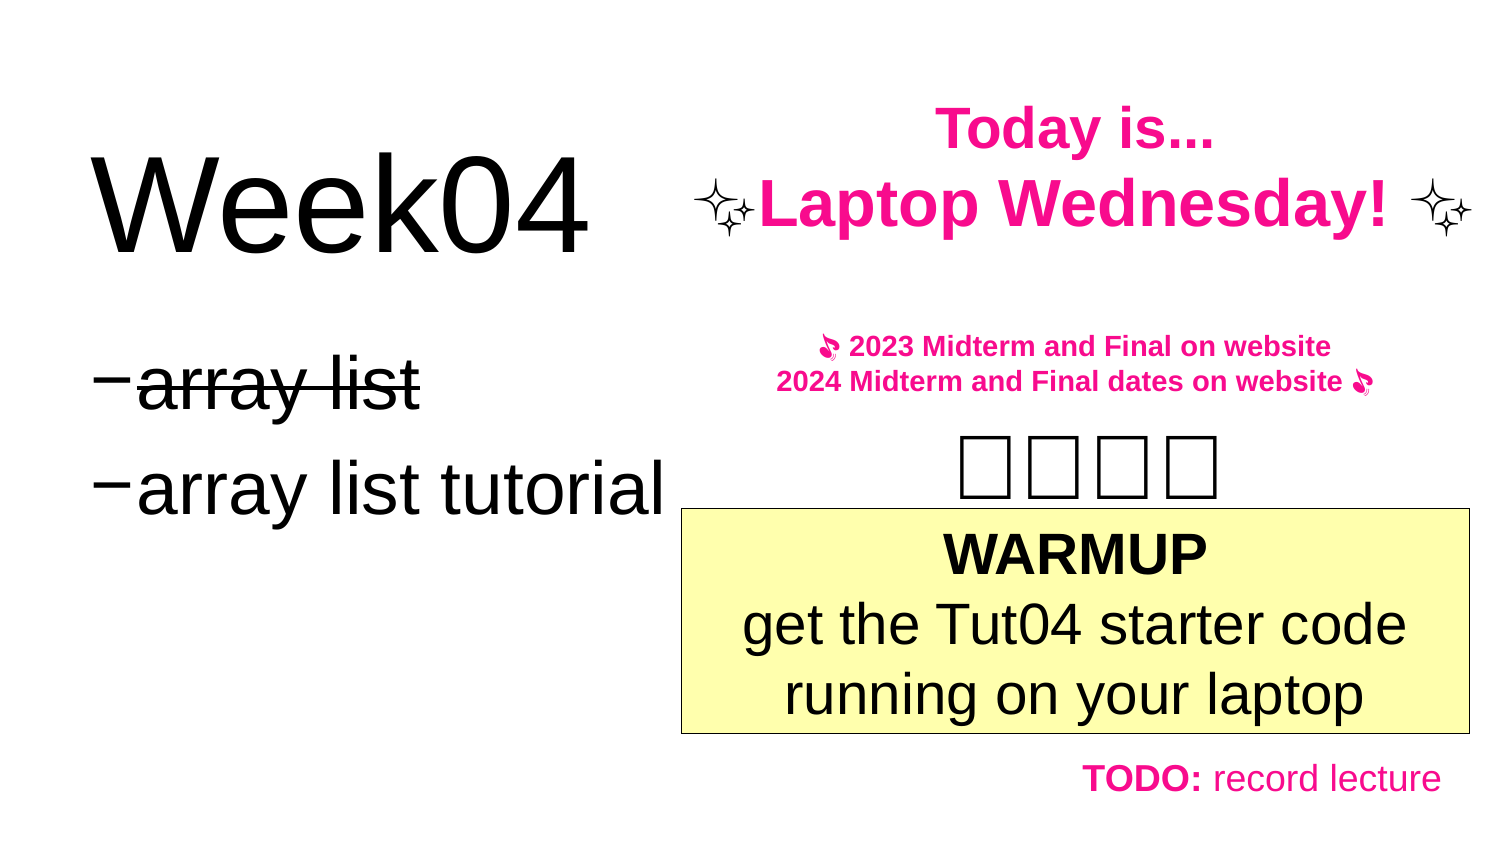

# Week04
Today is...
 ✨Laptop Wednesday! ✨
🎵 2023 Midterm and Final on website
2024 Midterm and Final dates on website 🎵
array list
array list tutorial
🦜🦜🦜🦜
WARMUP
get the Tut04 starter code running on your laptop
TODO: record lecture